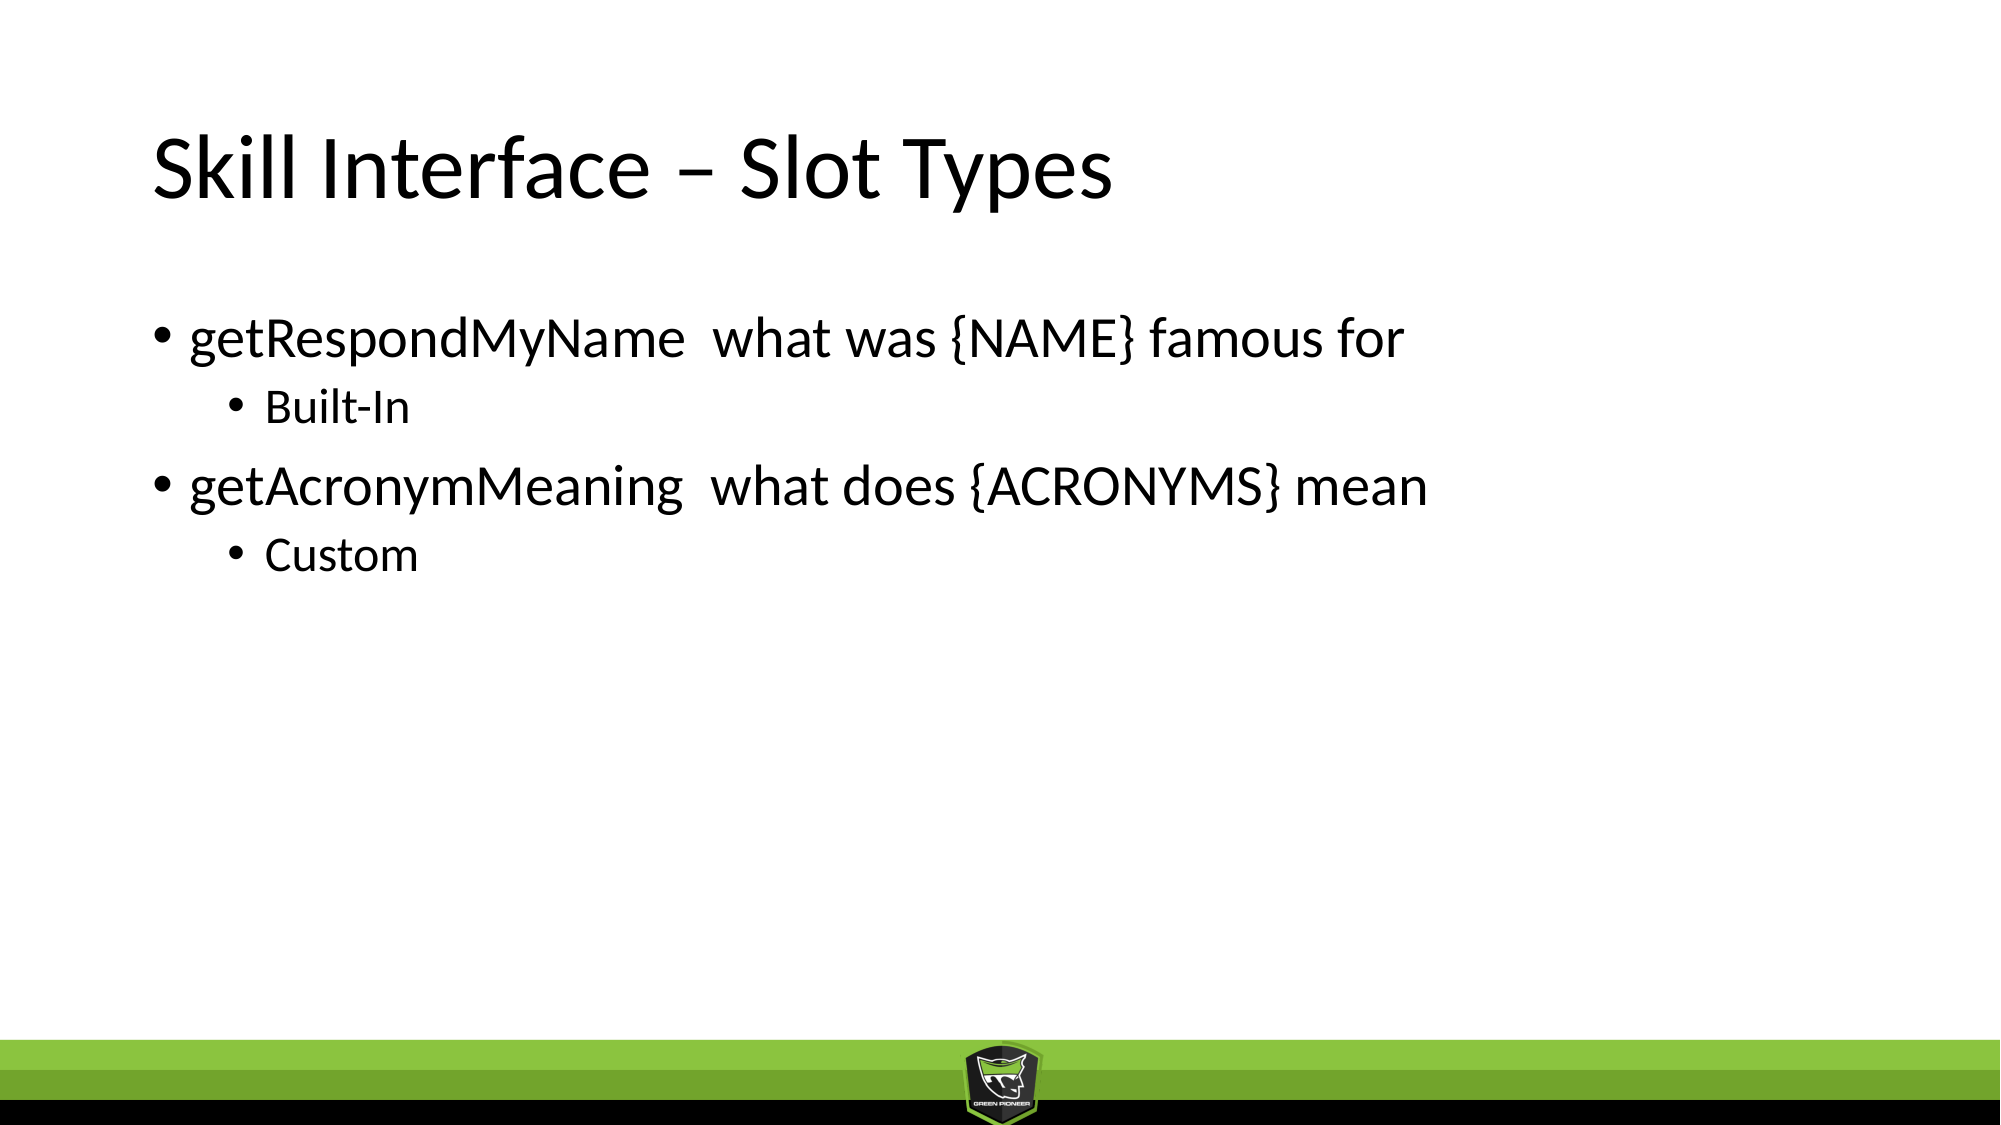

# Skill Interface – Slot Types
getRespondMyName  what was {NAME} famous for
Built-In
getAcronymMeaning  what does {ACRONYMS} mean
Custom